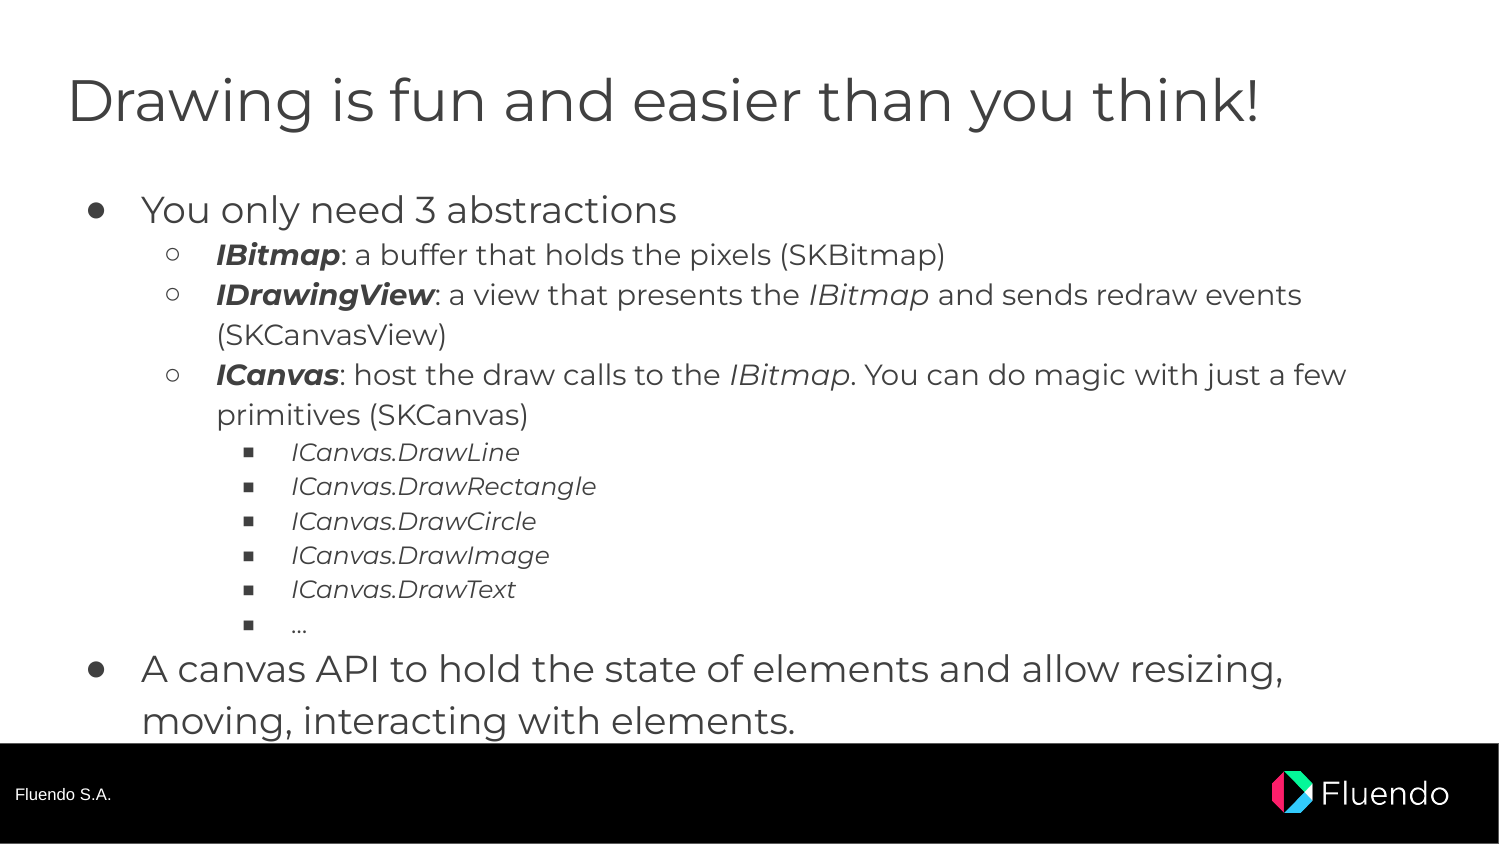

# Drawing is fun and easier than you think!
You only need 3 abstractions
IBitmap: a buffer that holds the pixels (SKBitmap)
IDrawingView: a view that presents the IBitmap and sends redraw events (SKCanvasView)
ICanvas: host the draw calls to the IBitmap. You can do magic with just a few primitives (SKCanvas)
ICanvas.DrawLine
ICanvas.DrawRectangle
ICanvas.DrawCircle
ICanvas.DrawImage
ICanvas.DrawText
…
A canvas API to hold the state of elements and allow resizing, moving, interacting with elements.